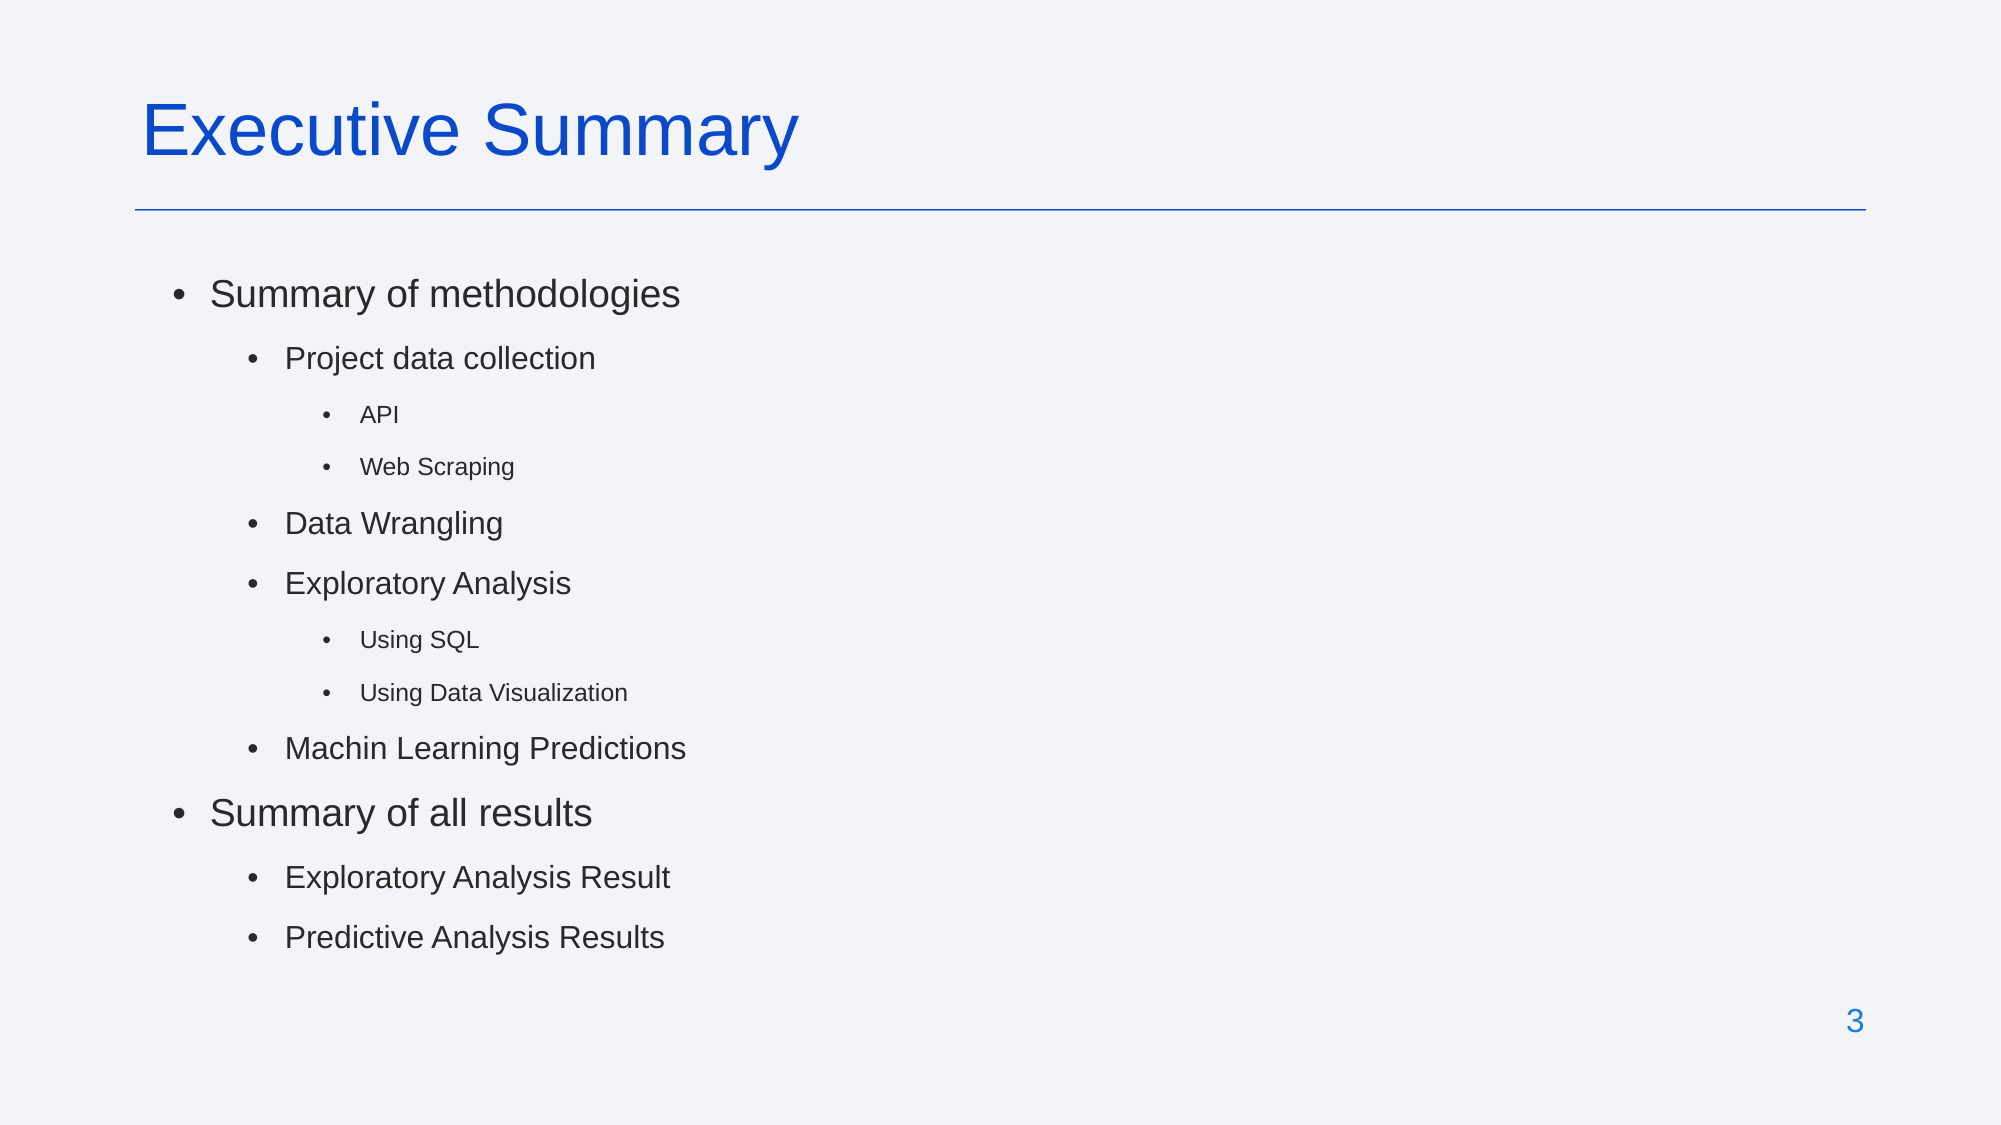

Executive Summary
Summary of methodologies
Project data collection
API
Web Scraping
Data Wrangling
Exploratory Analysis
Using SQL
Using Data Visualization
Machin Learning Predictions
Summary of all results
Exploratory Analysis Result
Predictive Analysis Results
3